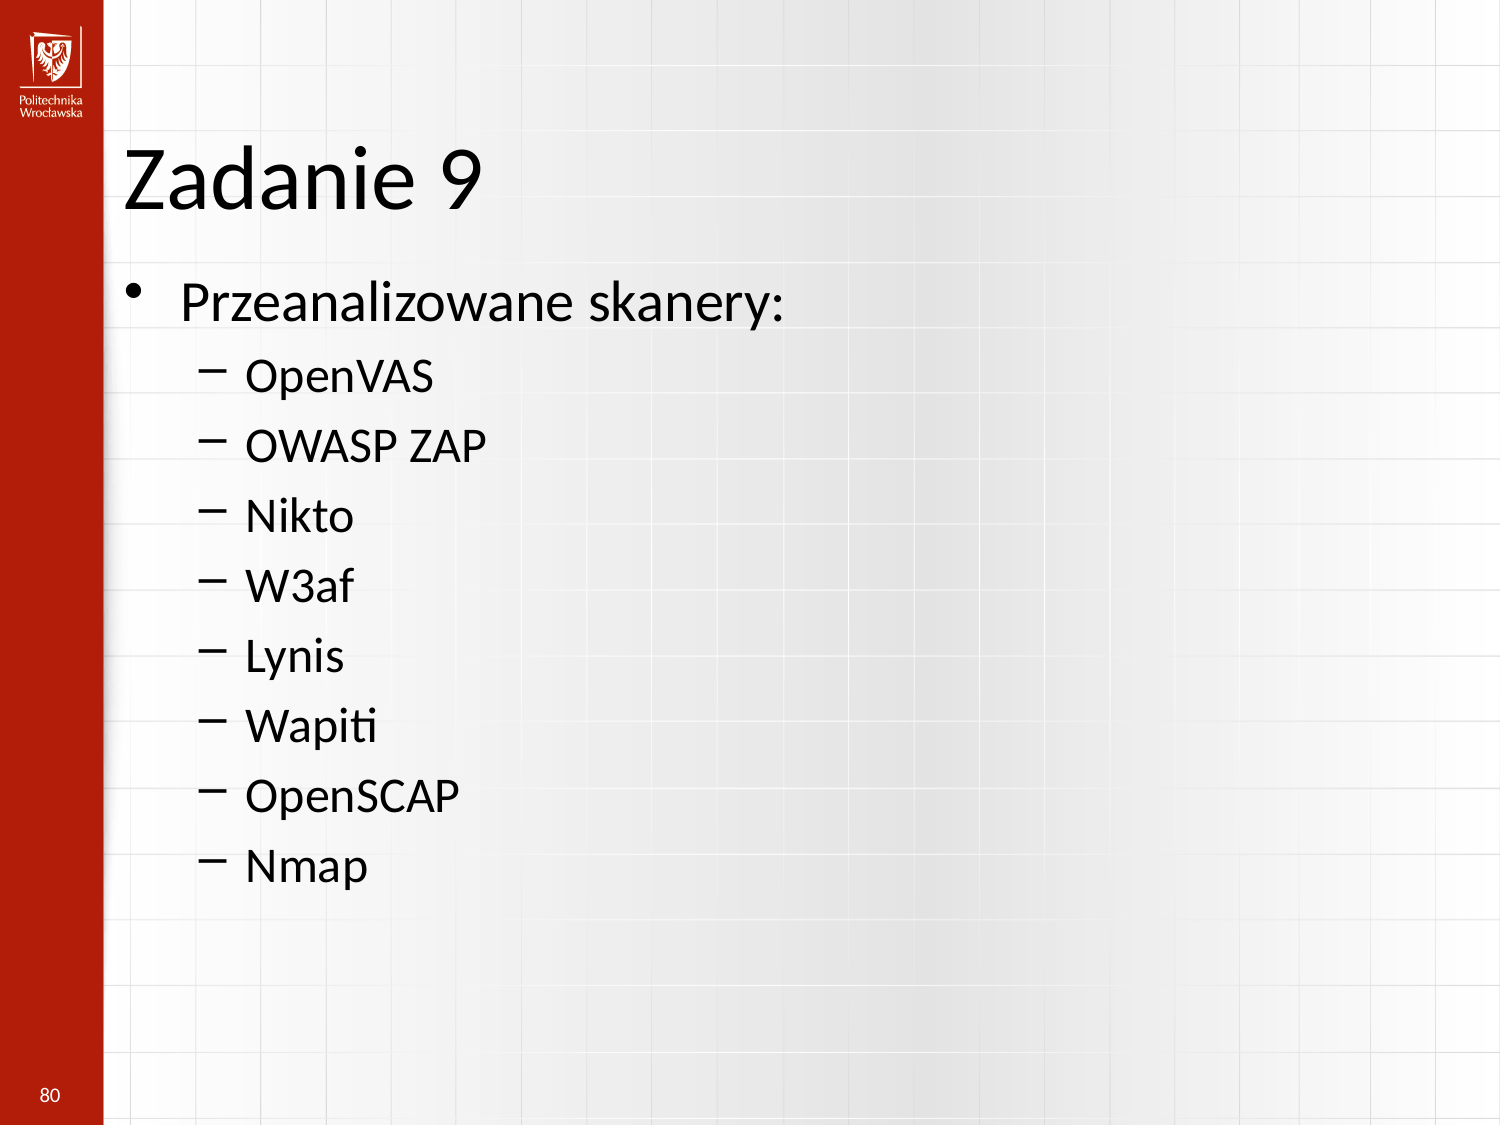

Zadanie 9
Przeanalizowane skanery:
OpenVAS
OWASP ZAP
Nikto
W3af
Lynis
Wapiti
OpenSCAP
Nmap